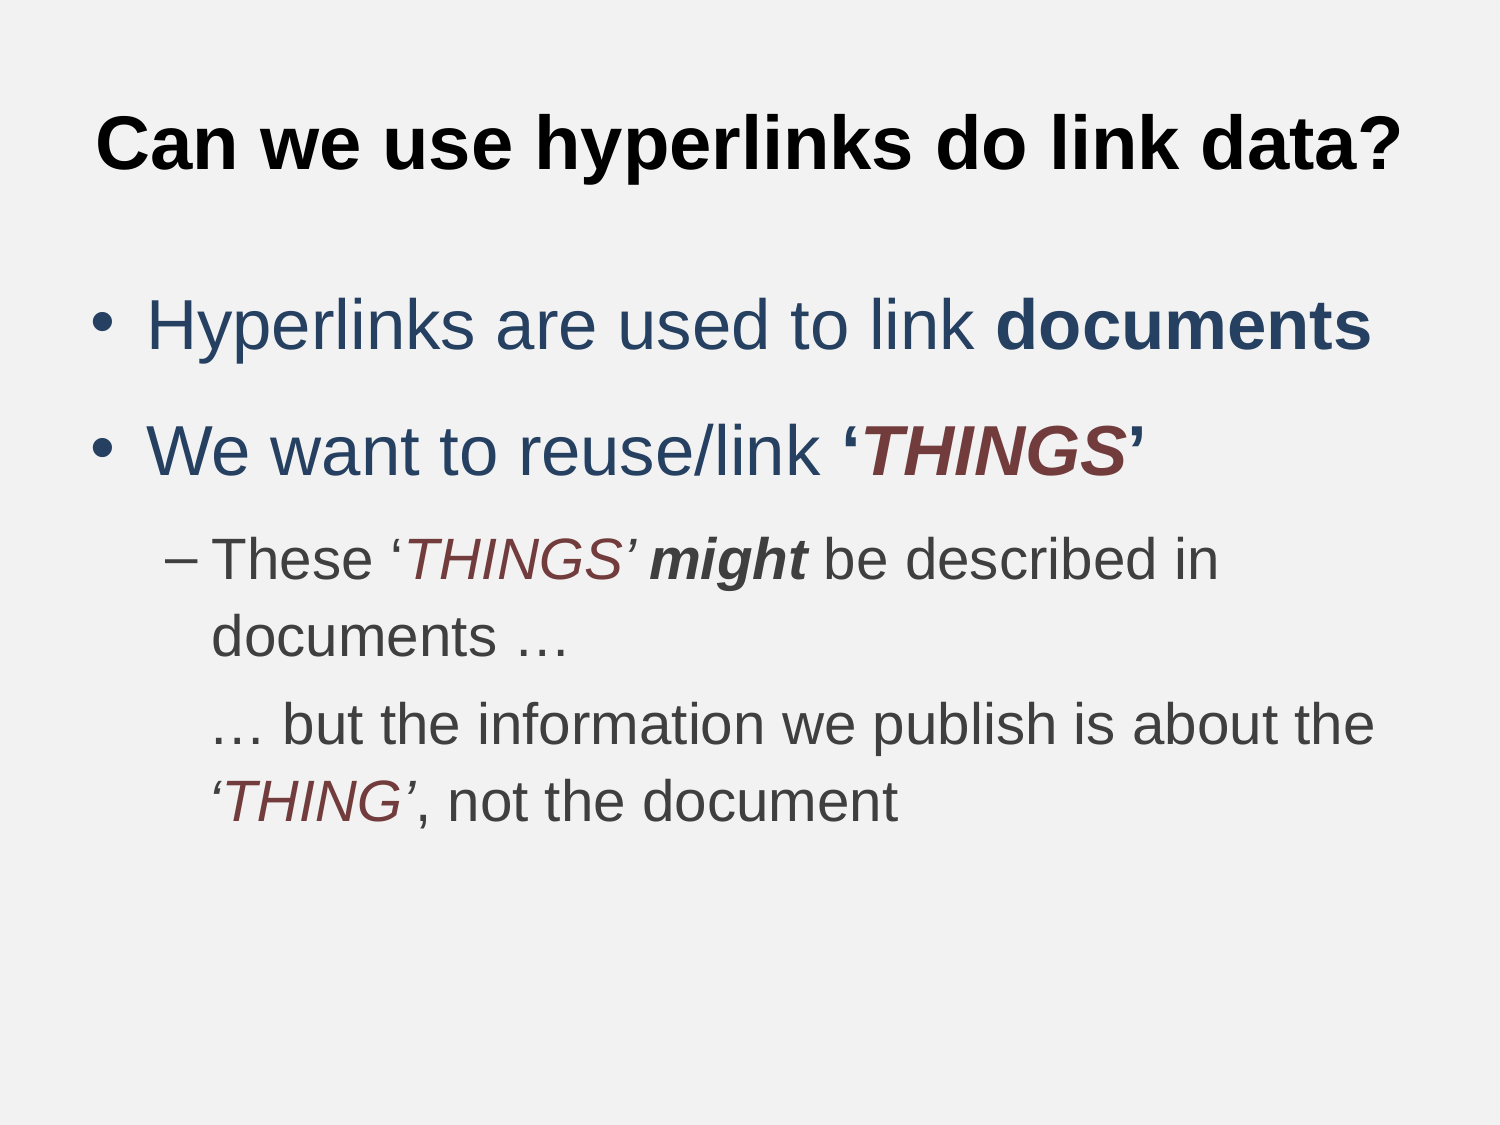

# Can we use hyperlinks do link data?
Hyperlinks are used to link documents
We want to reuse/link ‘THINGS’
These ‘THINGS’ might be described in documents …
… but the information we publish is about the ‘THING’, not the document